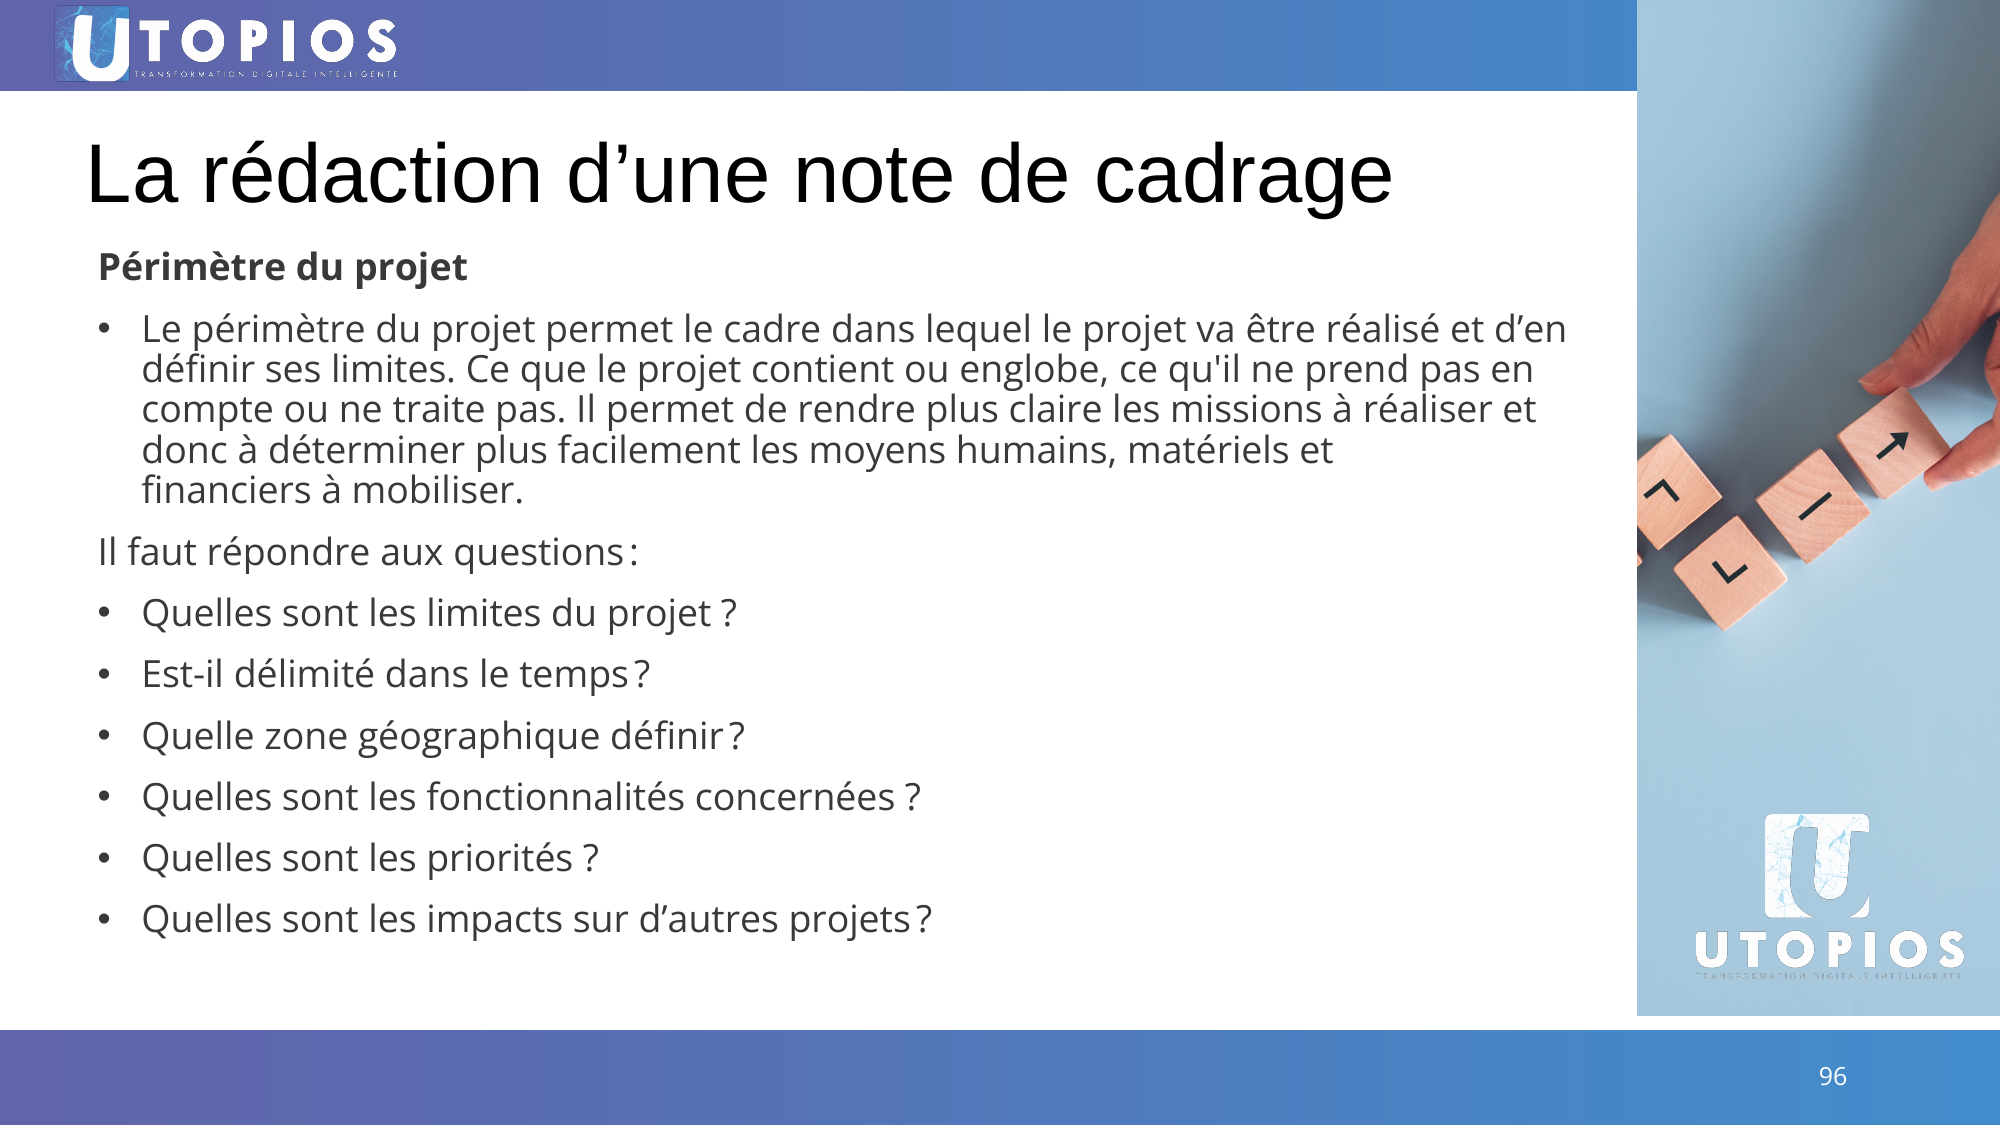

# La rédaction d’une note de cadrage

Périmètre du projet
Le périmètre du projet permet le cadre dans lequel le projet va être réalisé et d’en définir ses limites. Ce que le projet contient ou englobe, ce qu'il ne prend pas en compte ou ne traite pas. Il permet de rendre plus claire les missions à réaliser et donc à déterminer plus facilement les moyens humains, matériels et financiers à mobiliser.
Il faut répondre aux questions :
Quelles sont les limites du projet ?
Est-il délimité dans le temps ?
Quelle zone géographique définir ?
Quelles sont les fonctionnalités concernées ?
Quelles sont les priorités ?
Quelles sont les impacts sur d’autres projets ?

96